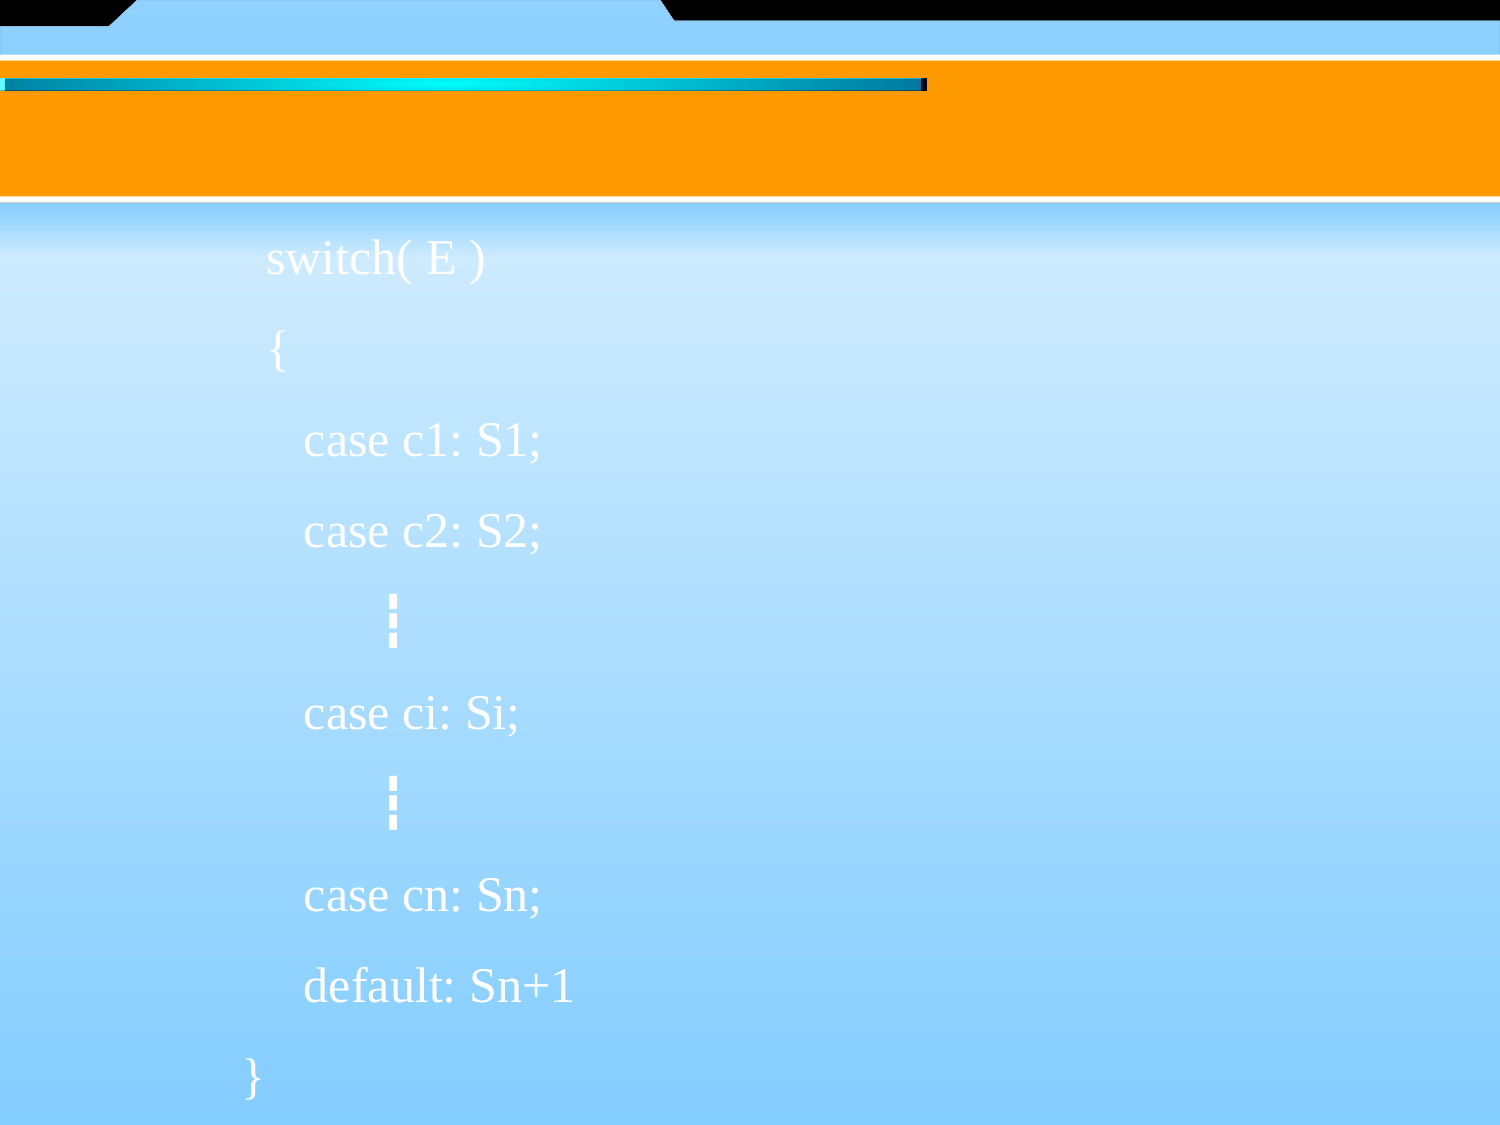

switch( E )
              {
                 case c1: S1;
                 case c2: S2;
                       ┇
                 case ci: Si;
                       ┇
                 case cn: Sn;
                 default: Sn+1
            }